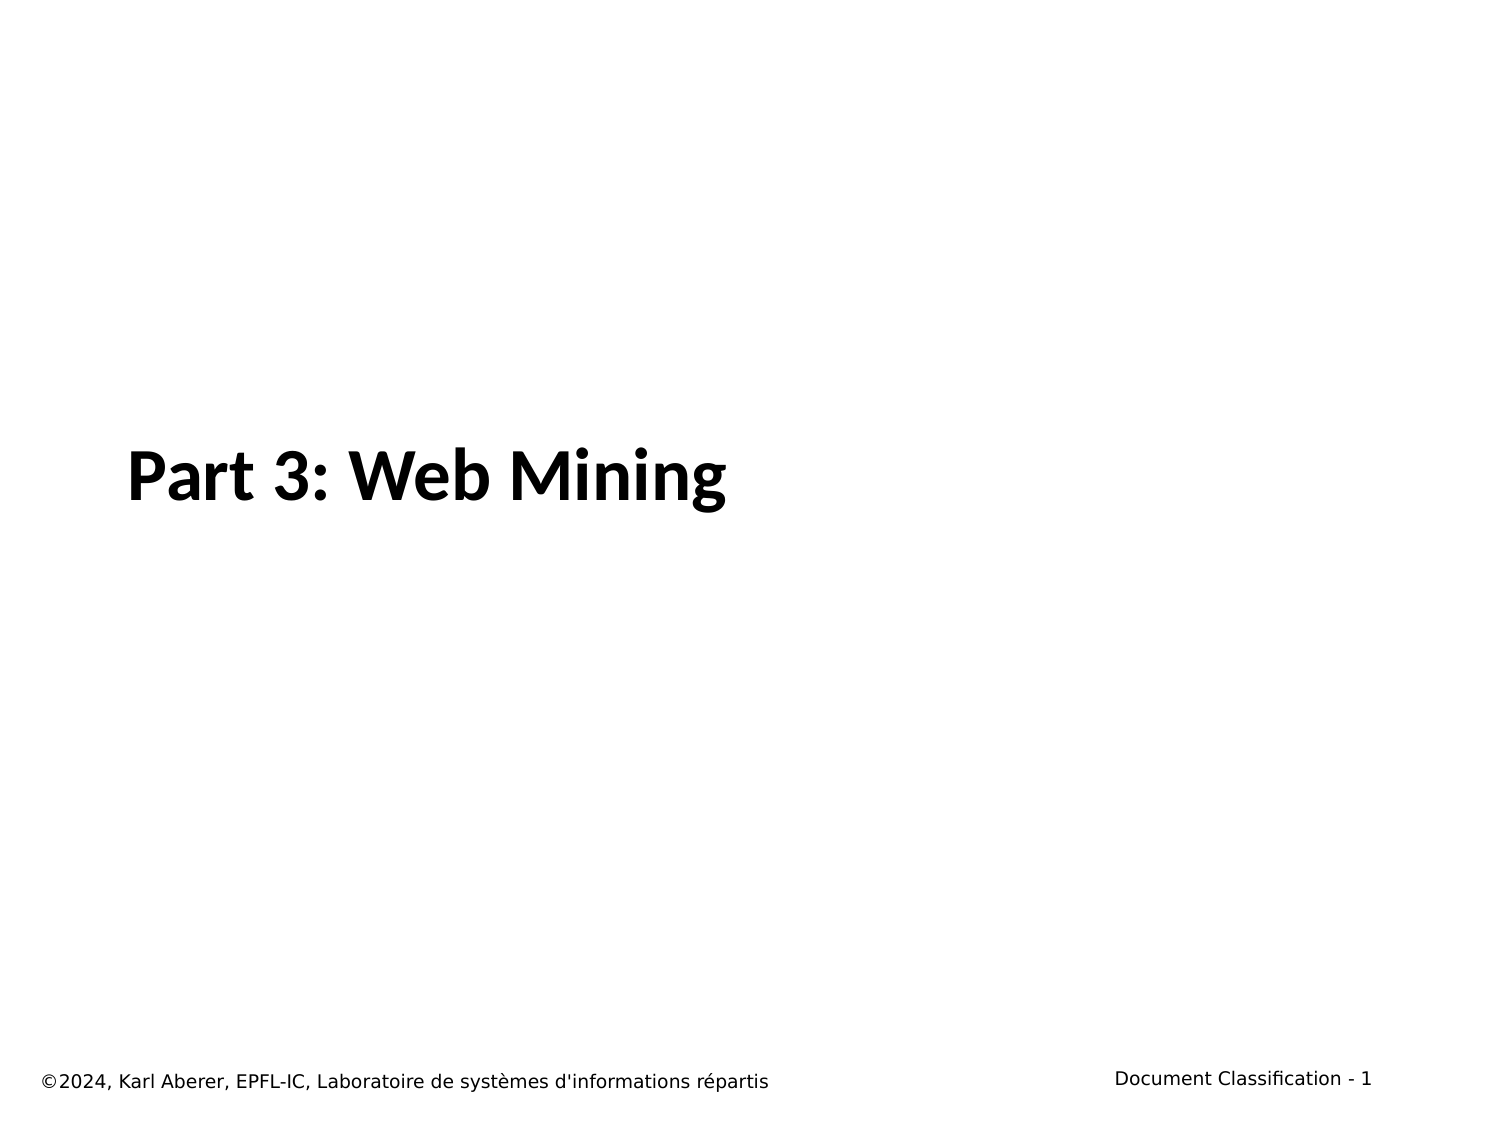

# Part 3: Web Mining

©2024, Karl Aberer, EPFL-IC, Laboratoire de systèmes d'informations répartis